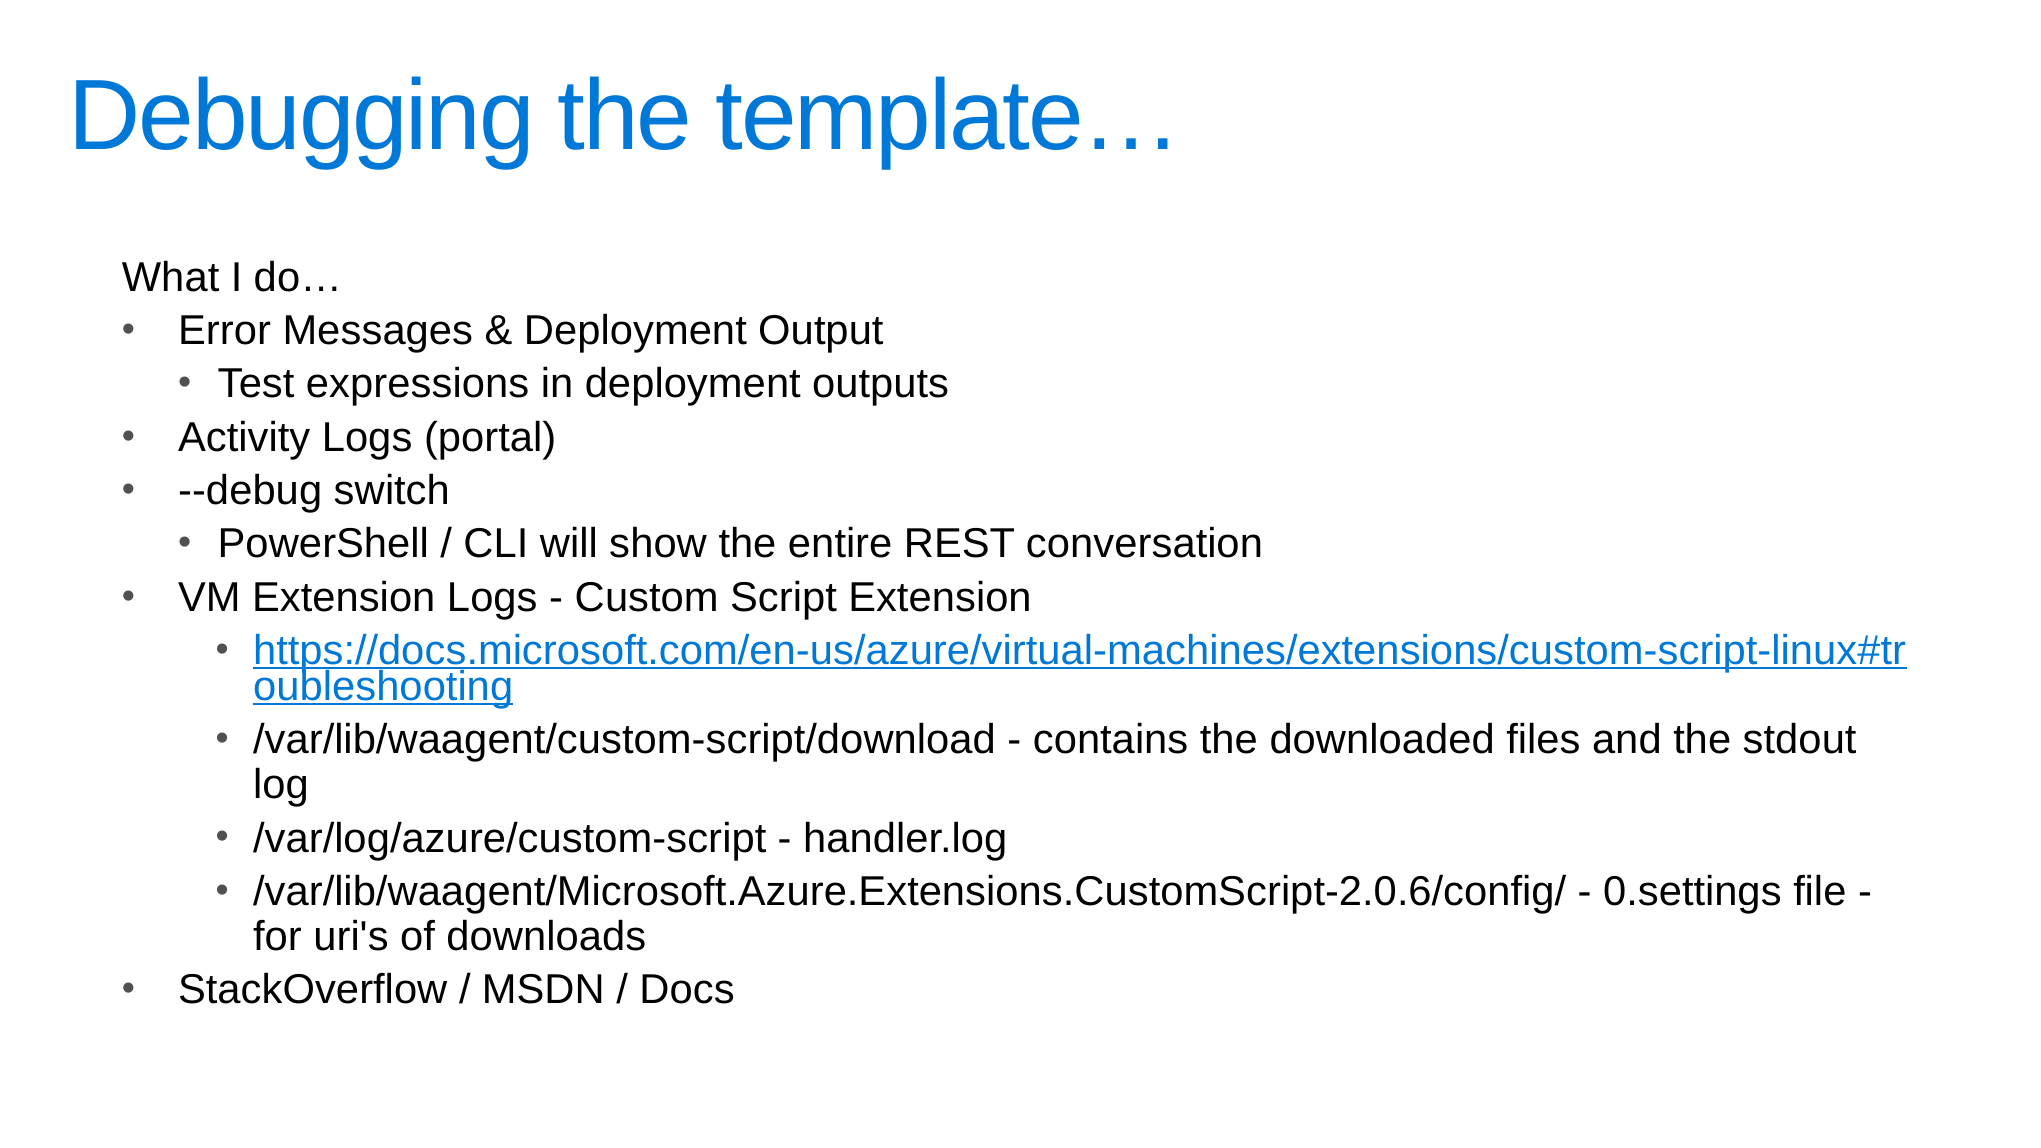

# Debugging the template…
What I do…
Error Messages & Deployment Output
Test expressions in deployment outputs
Activity Logs (portal)
--debug switch
PowerShell / CLI will show the entire REST conversation
VM Extension Logs - Custom Script Extension
https://docs.microsoft.com/en-us/azure/virtual-machines/extensions/custom-script-linux#troubleshooting
/var/lib/waagent/custom-script/download - contains the downloaded files and the stdout log
/var/log/azure/custom-script - handler.log
/var/lib/waagent/Microsoft.Azure.Extensions.CustomScript-2.0.6/config/ - 0.settings file - for uri's of downloads
StackOverflow / MSDN / Docs